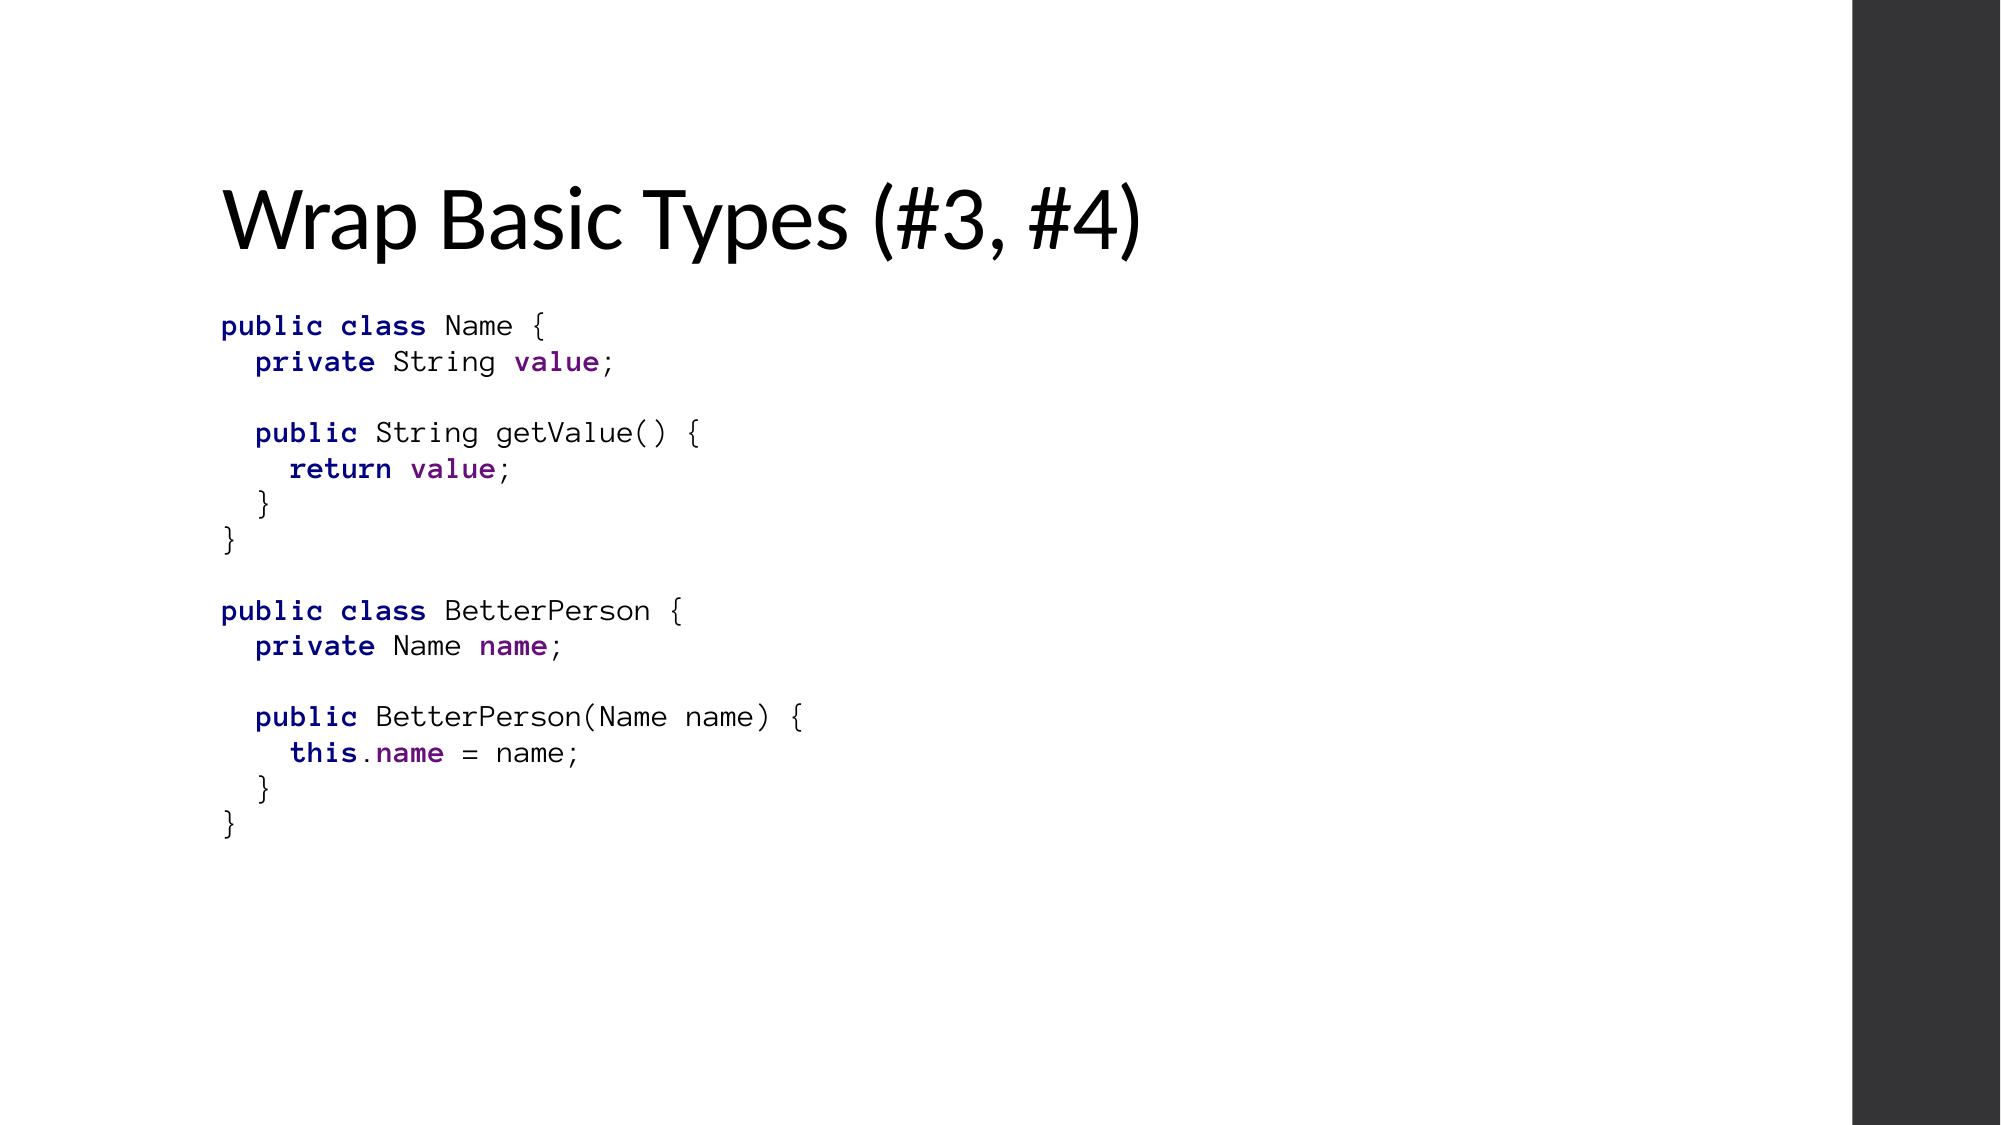

# Wrap Basic Types (#3, #4)
public class Name {
  private String value;
  public String getValue() {
    return value;
  }
}
public class BetterPerson {
  private Name name;
  public BetterPerson(Name name) {
    this.name = name;
  }
}